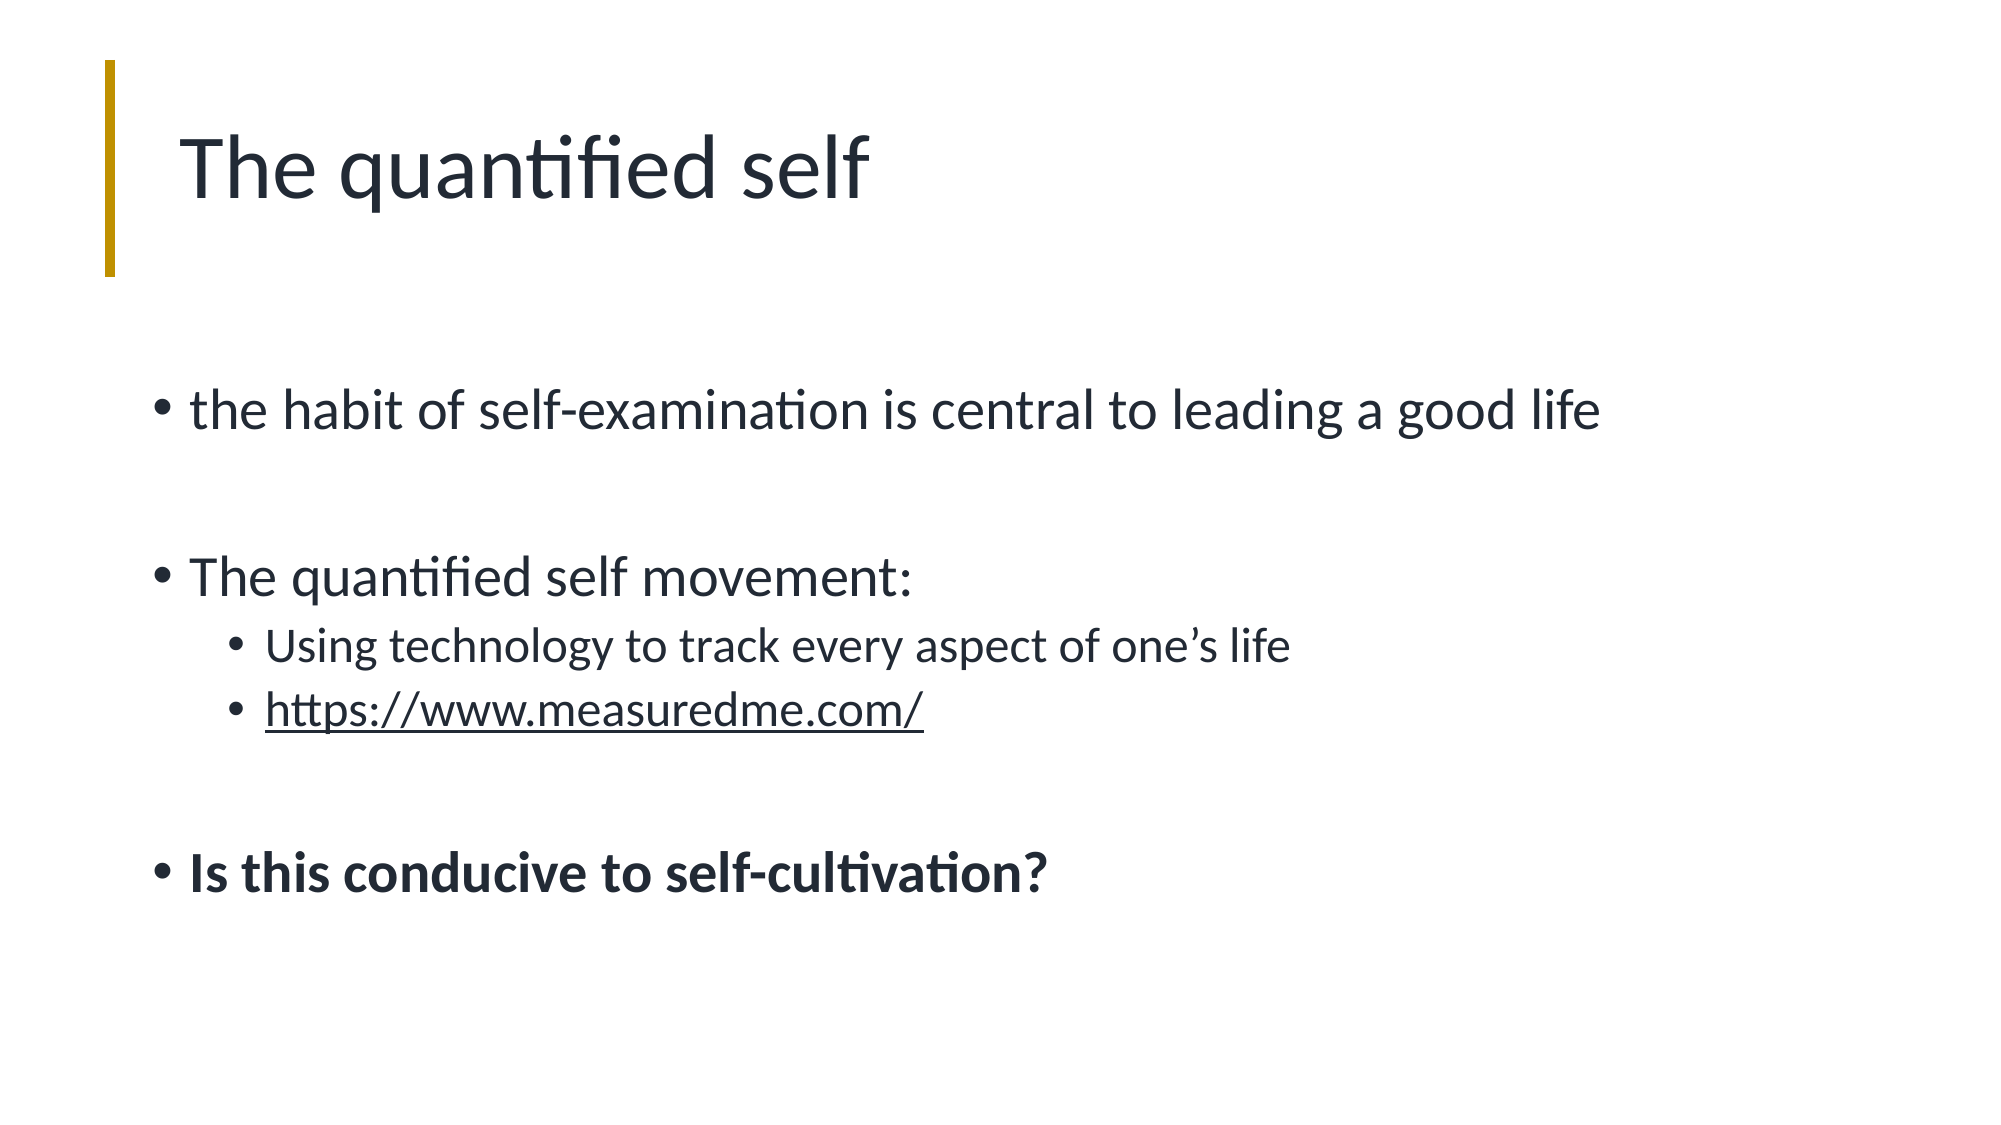

#
The quantified self
the habit of self-examination is central to leading a good life

The quantified self movement:
Using technology to track every aspect of one’s life
https://www.measuredme.com/

Is this conducive to self-cultivation?